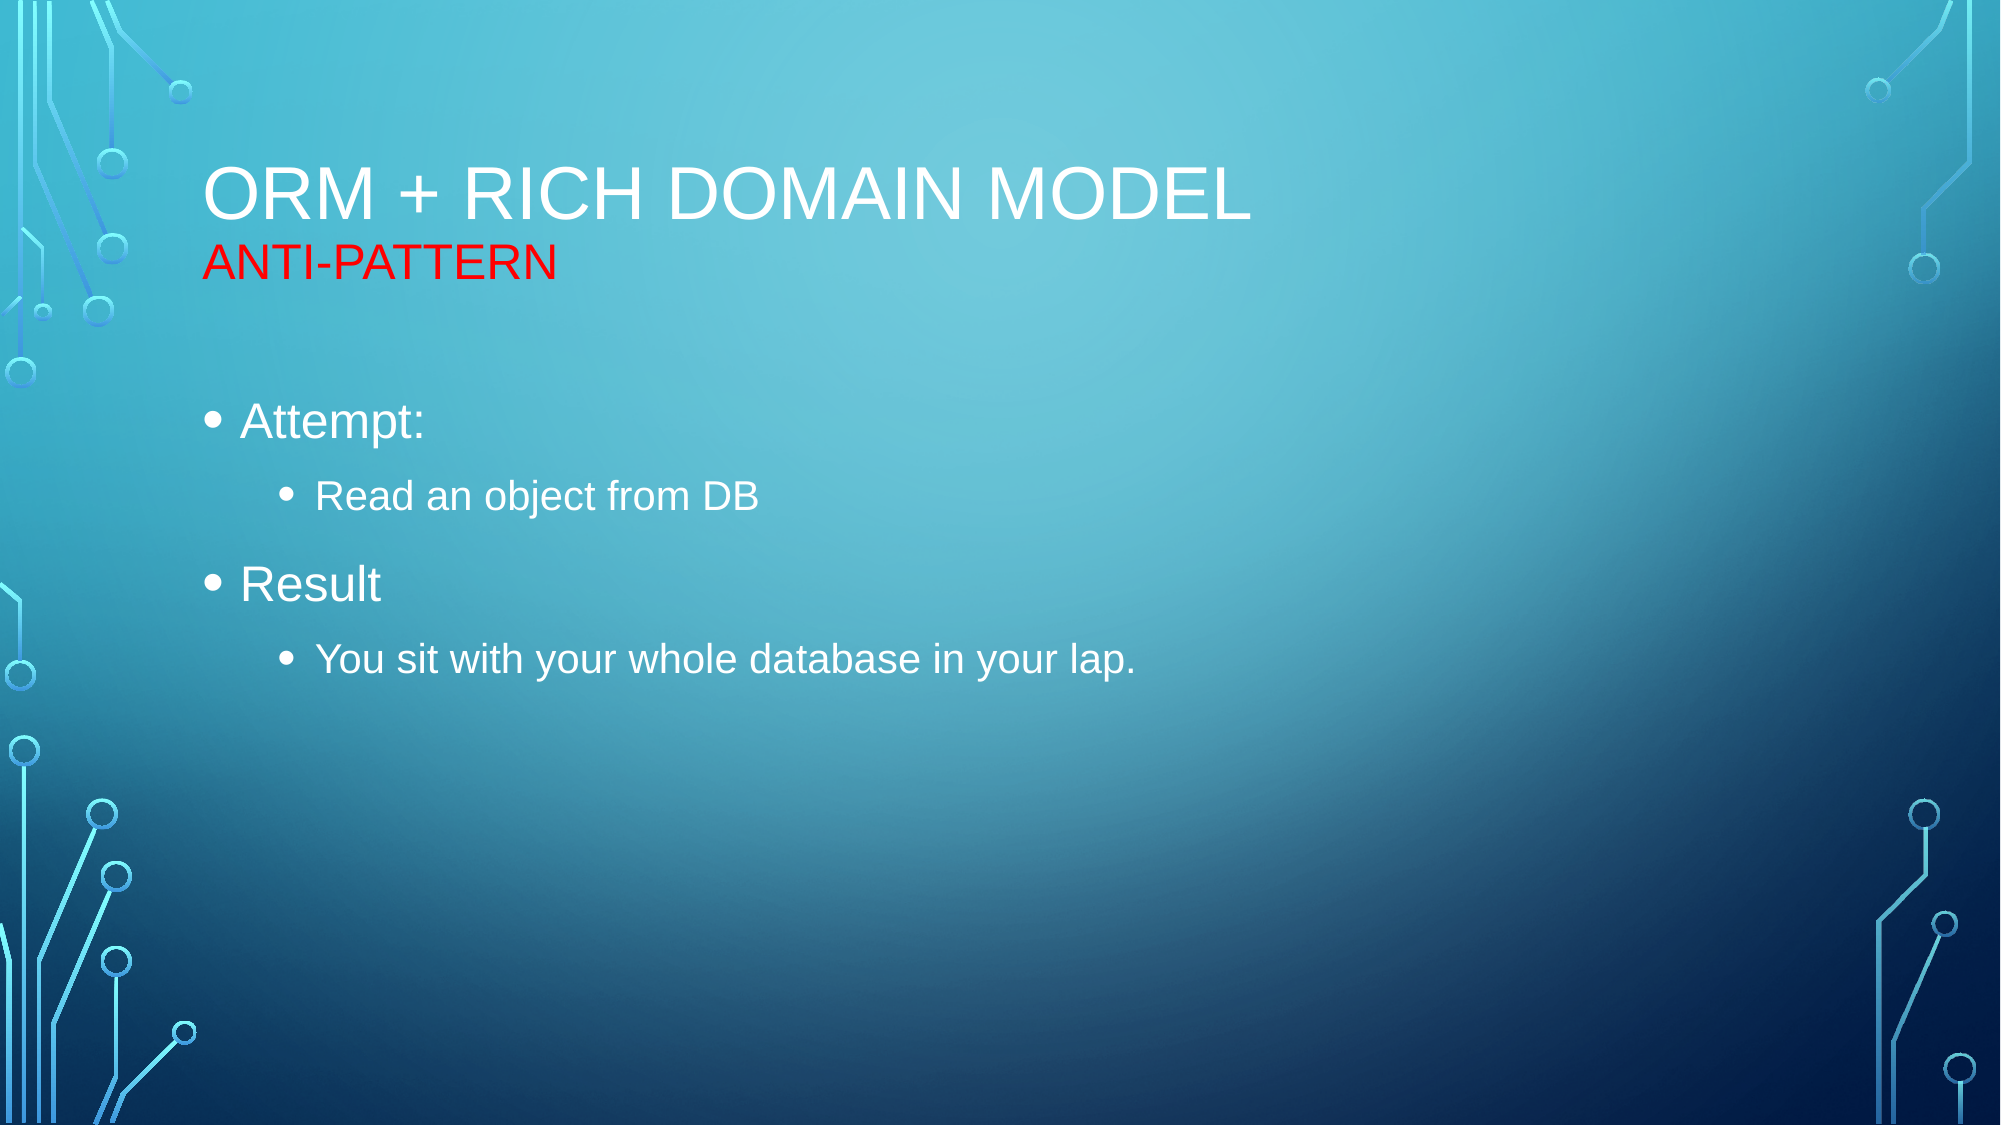

# ORM + rich domain model anti-pattern
Attempt:
Read an object from DB
Result
You sit with your whole database in your lap.